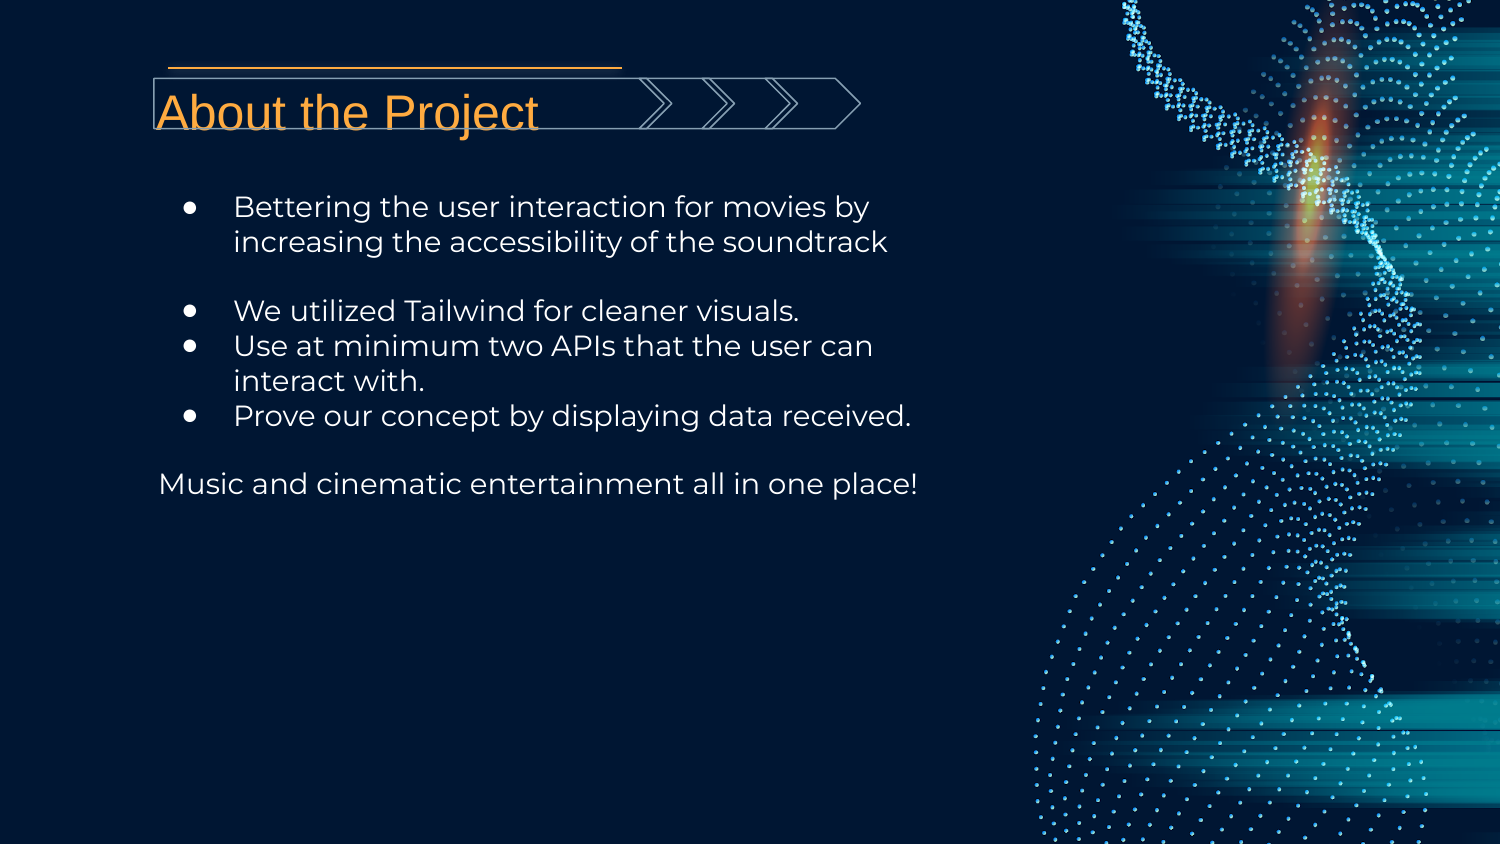

# About the Project

Bettering the user interaction for movies by increasing the accessibility of the soundtrack
We utilized Tailwind for cleaner visuals.
Use at minimum two APIs that the user can interact with.
Prove our concept by displaying data received.
Music and cinematic entertainment all in one place!